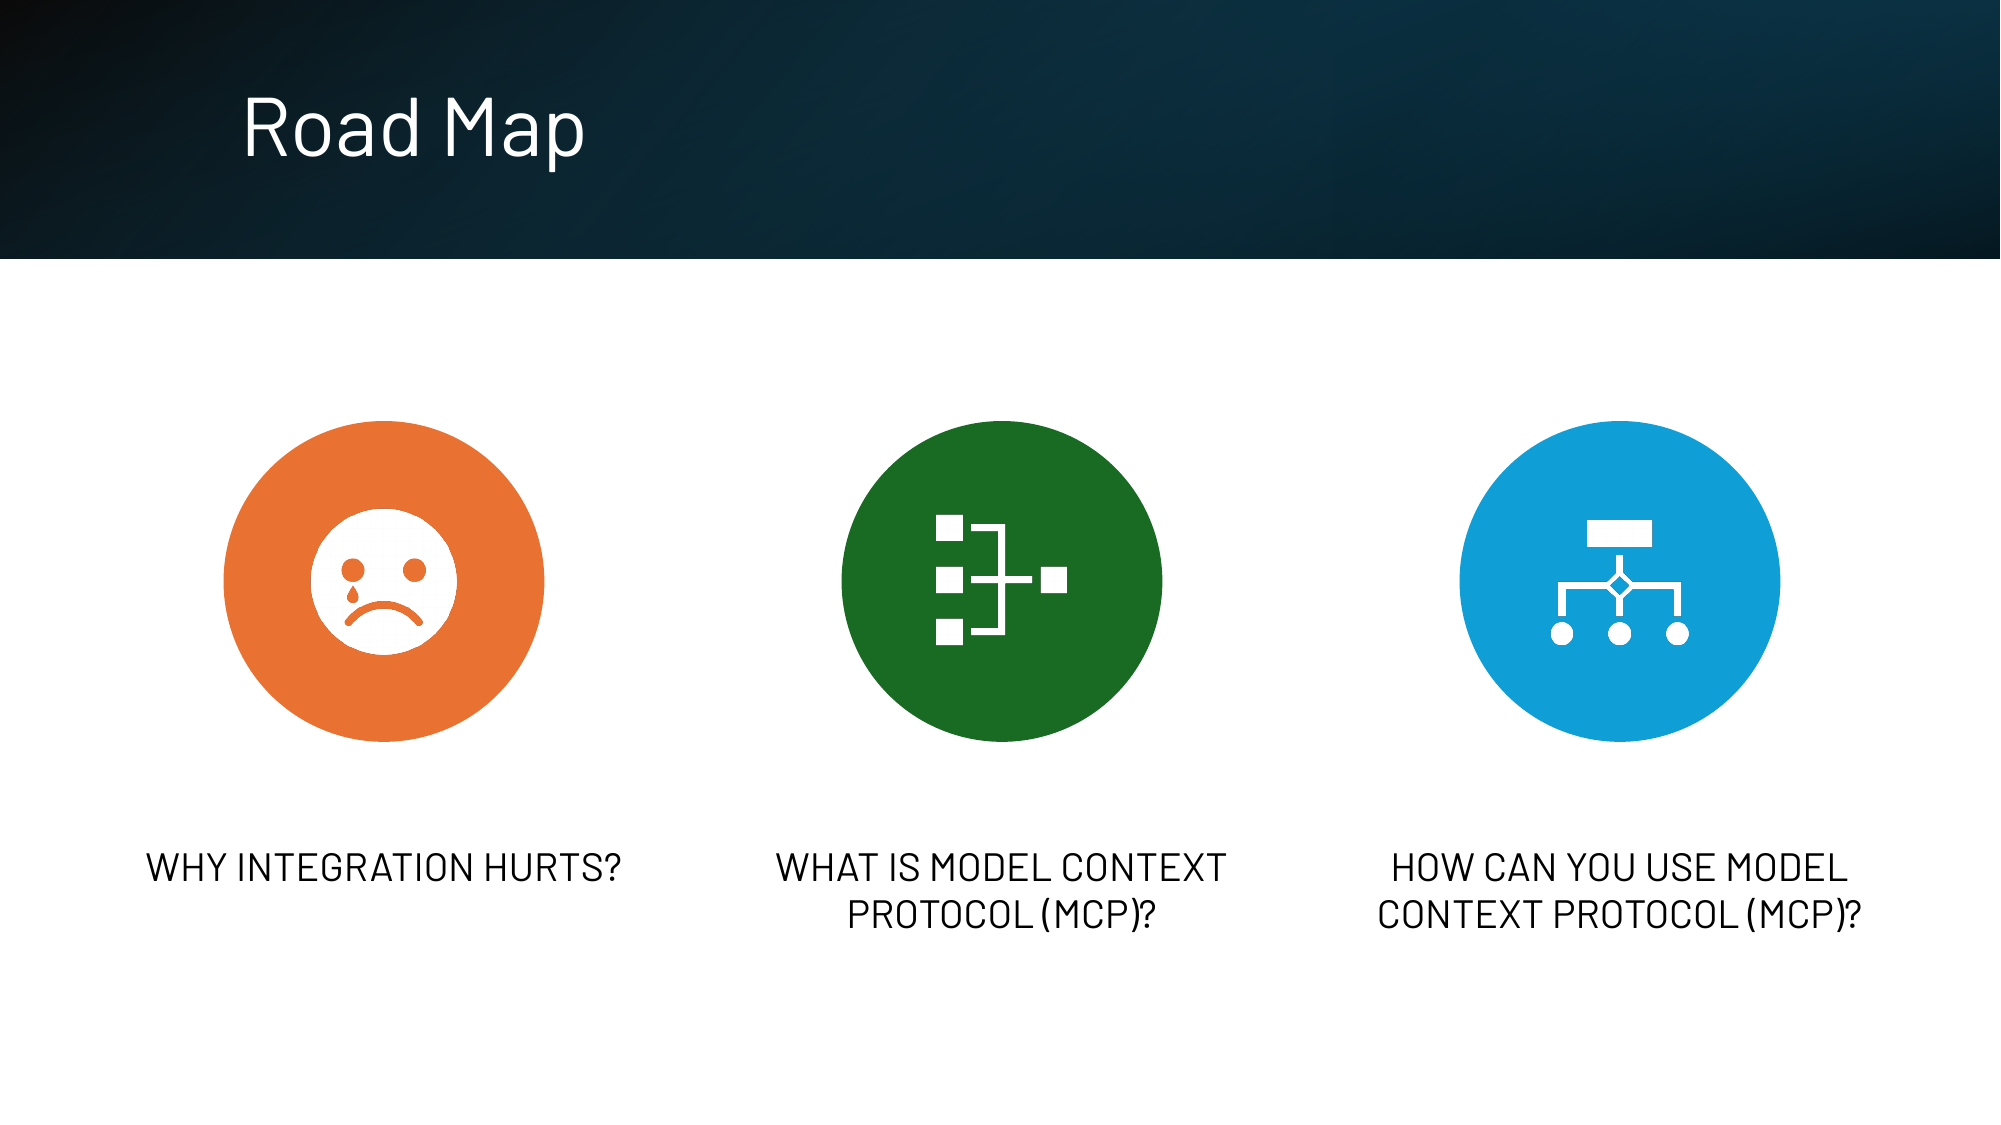

# Road Map
Why Integration Hurts?
What is Model Context Protocol (MCP)?
How can you use Model Context Protocol (MCP)?